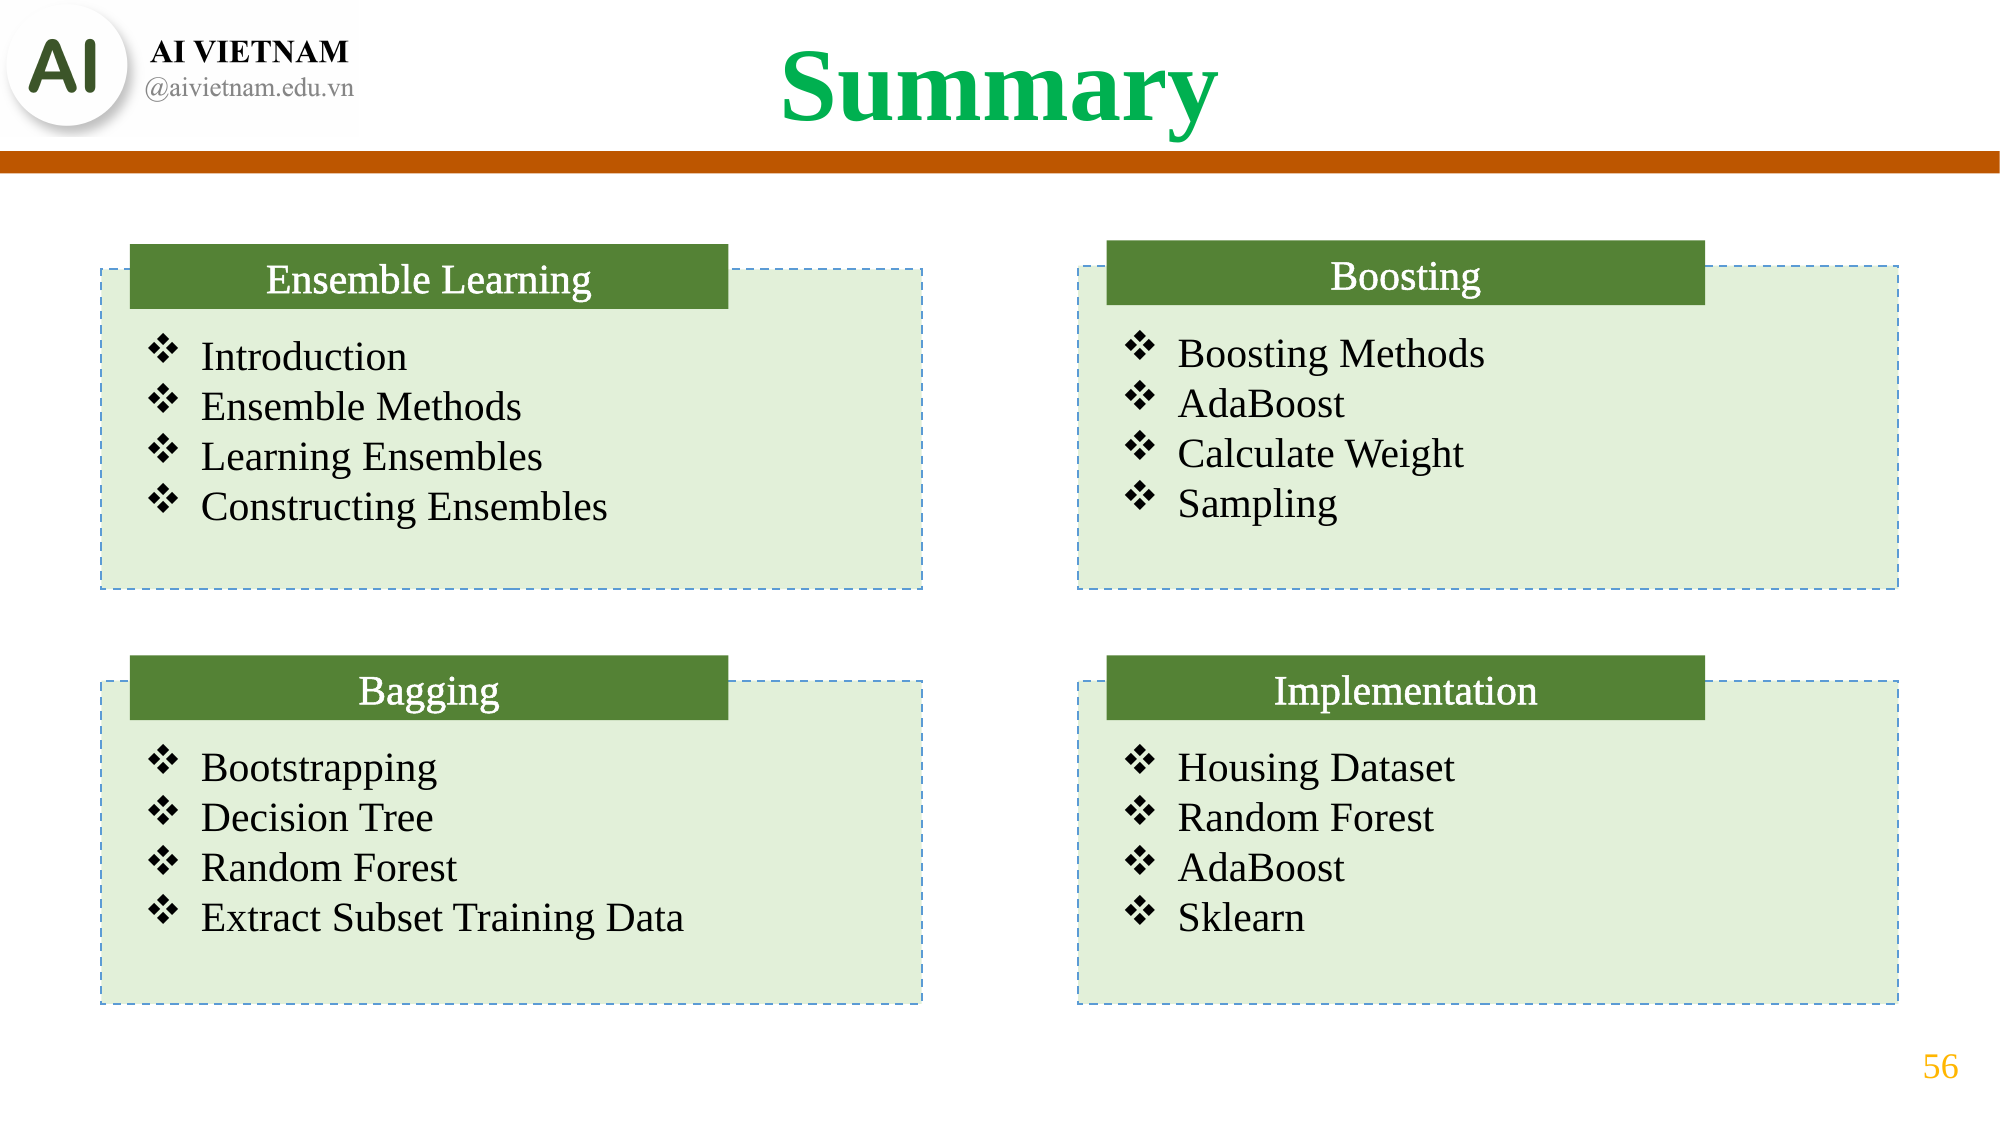

Summary

Boosting
Ensemble Learning

Boosting Methods
AdaBoost
Calculate Weight
Sampling

Introduction
Ensemble Methods
Learning Ensembles
Constructing Ensembles

Bagging
Implementation

Bootstrapping
Decision Tree
Random Forest
Extract Subset Training Data
Housing Dataset
Random Forest
AdaBoost
Sklearn

56